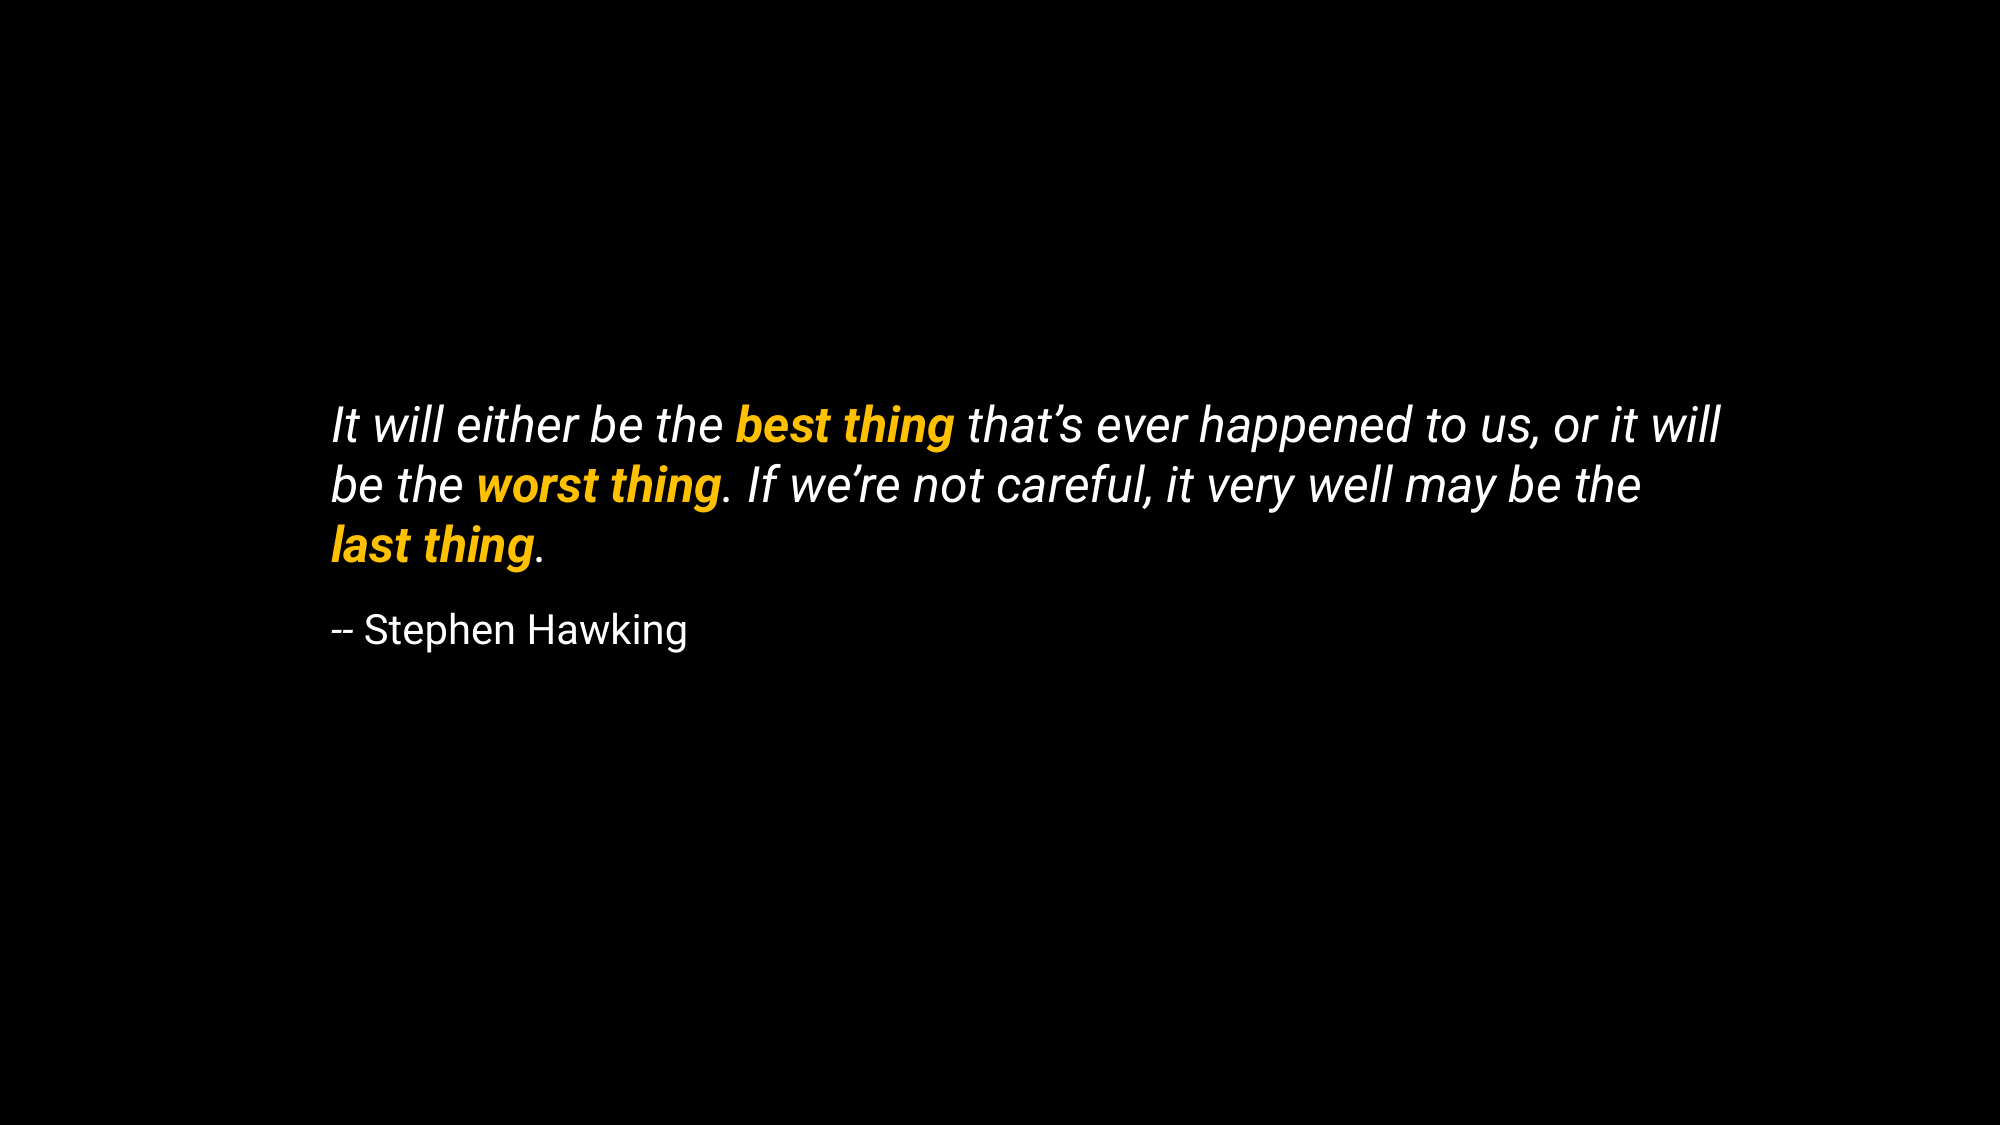

It will either be the best thing that’s ever happened to us, or it will be the worst thing. If we’re not careful, it very well may be the last thing.

-- Stephen Hawking